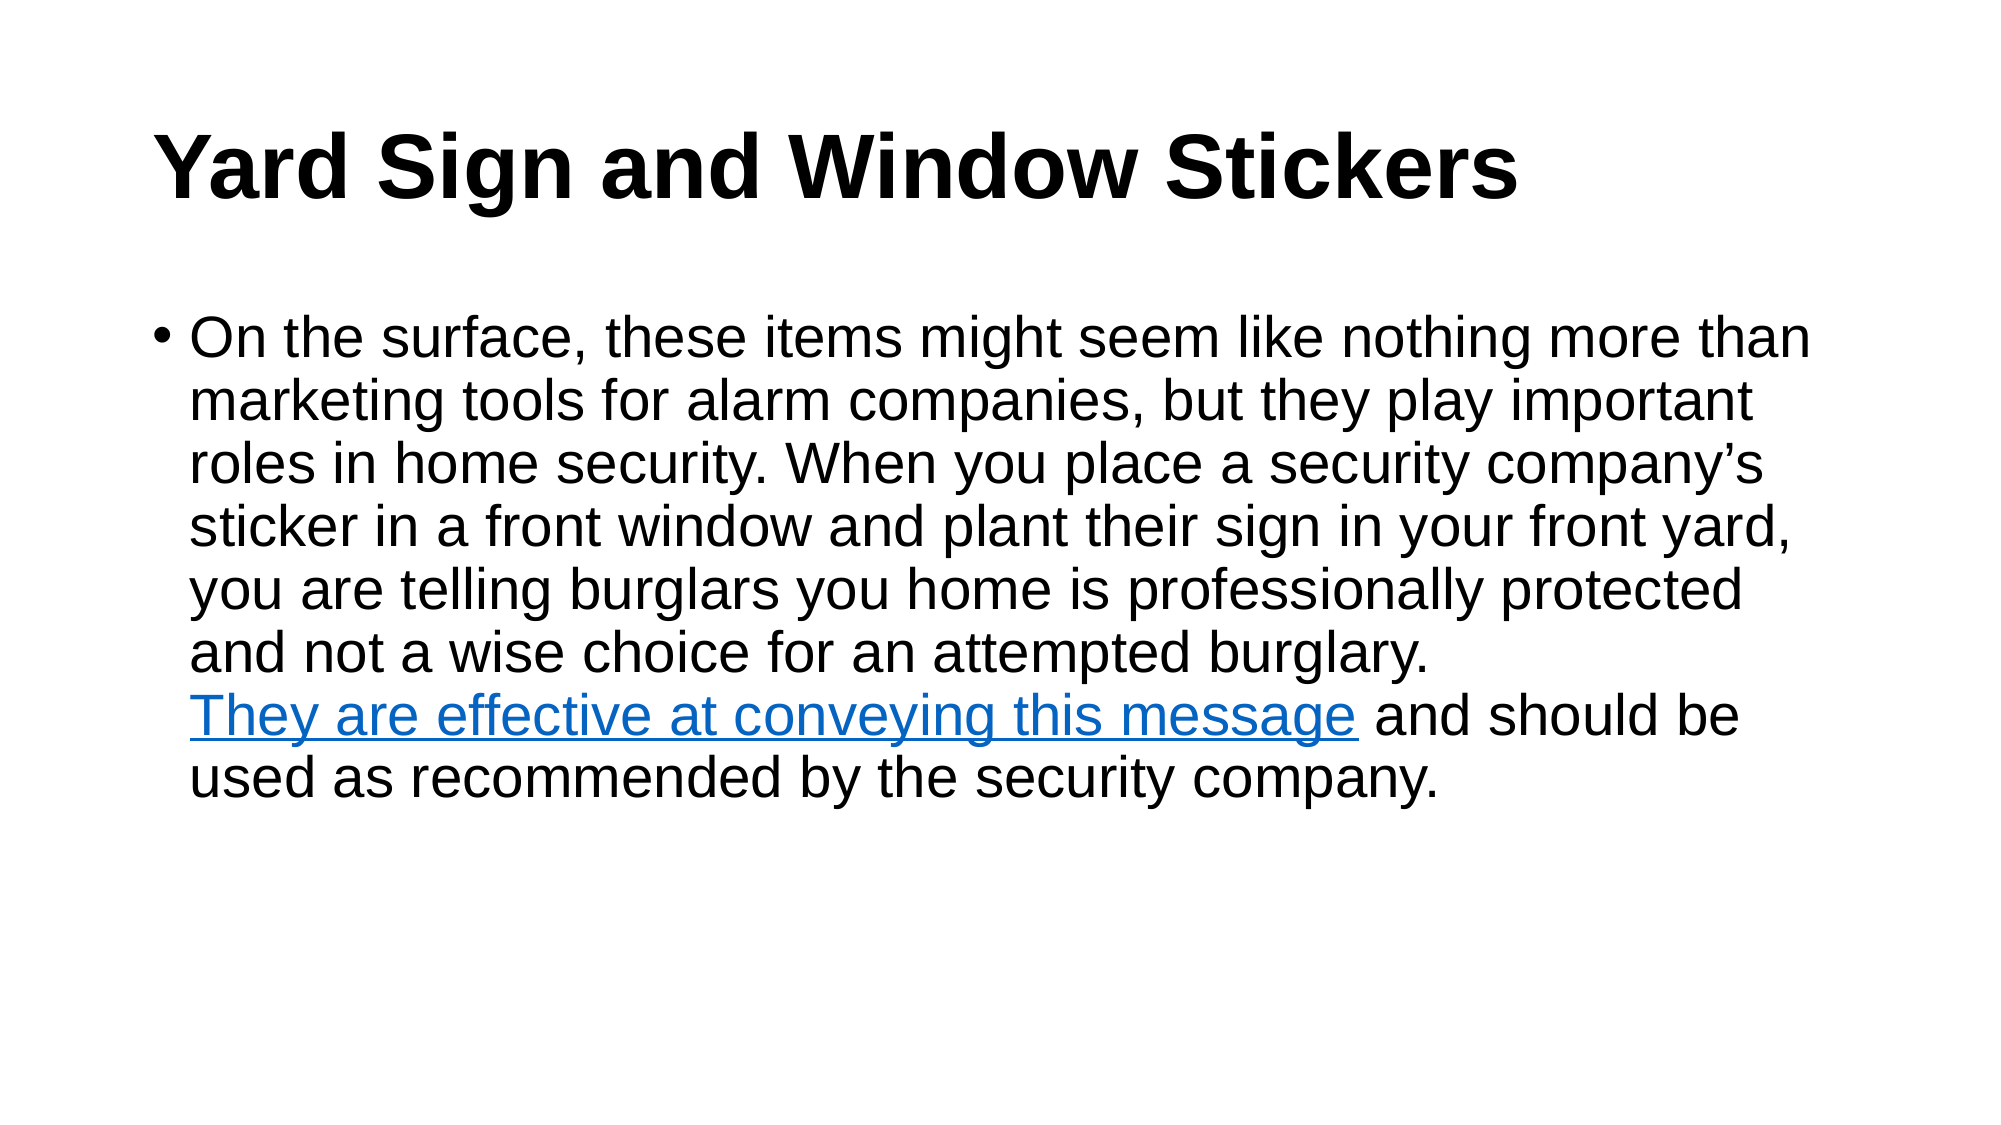

# Yard Sign and Window Stickers
On the surface, these items might seem like nothing more than marketing tools for alarm companies, but they play important roles in home security. When you place a security company’s sticker in a front window and plant their sign in your front yard, you are telling burglars you home is professionally protected and not a wise choice for an attempted burglary. They are effective at conveying this message and should be used as recommended by the security company.